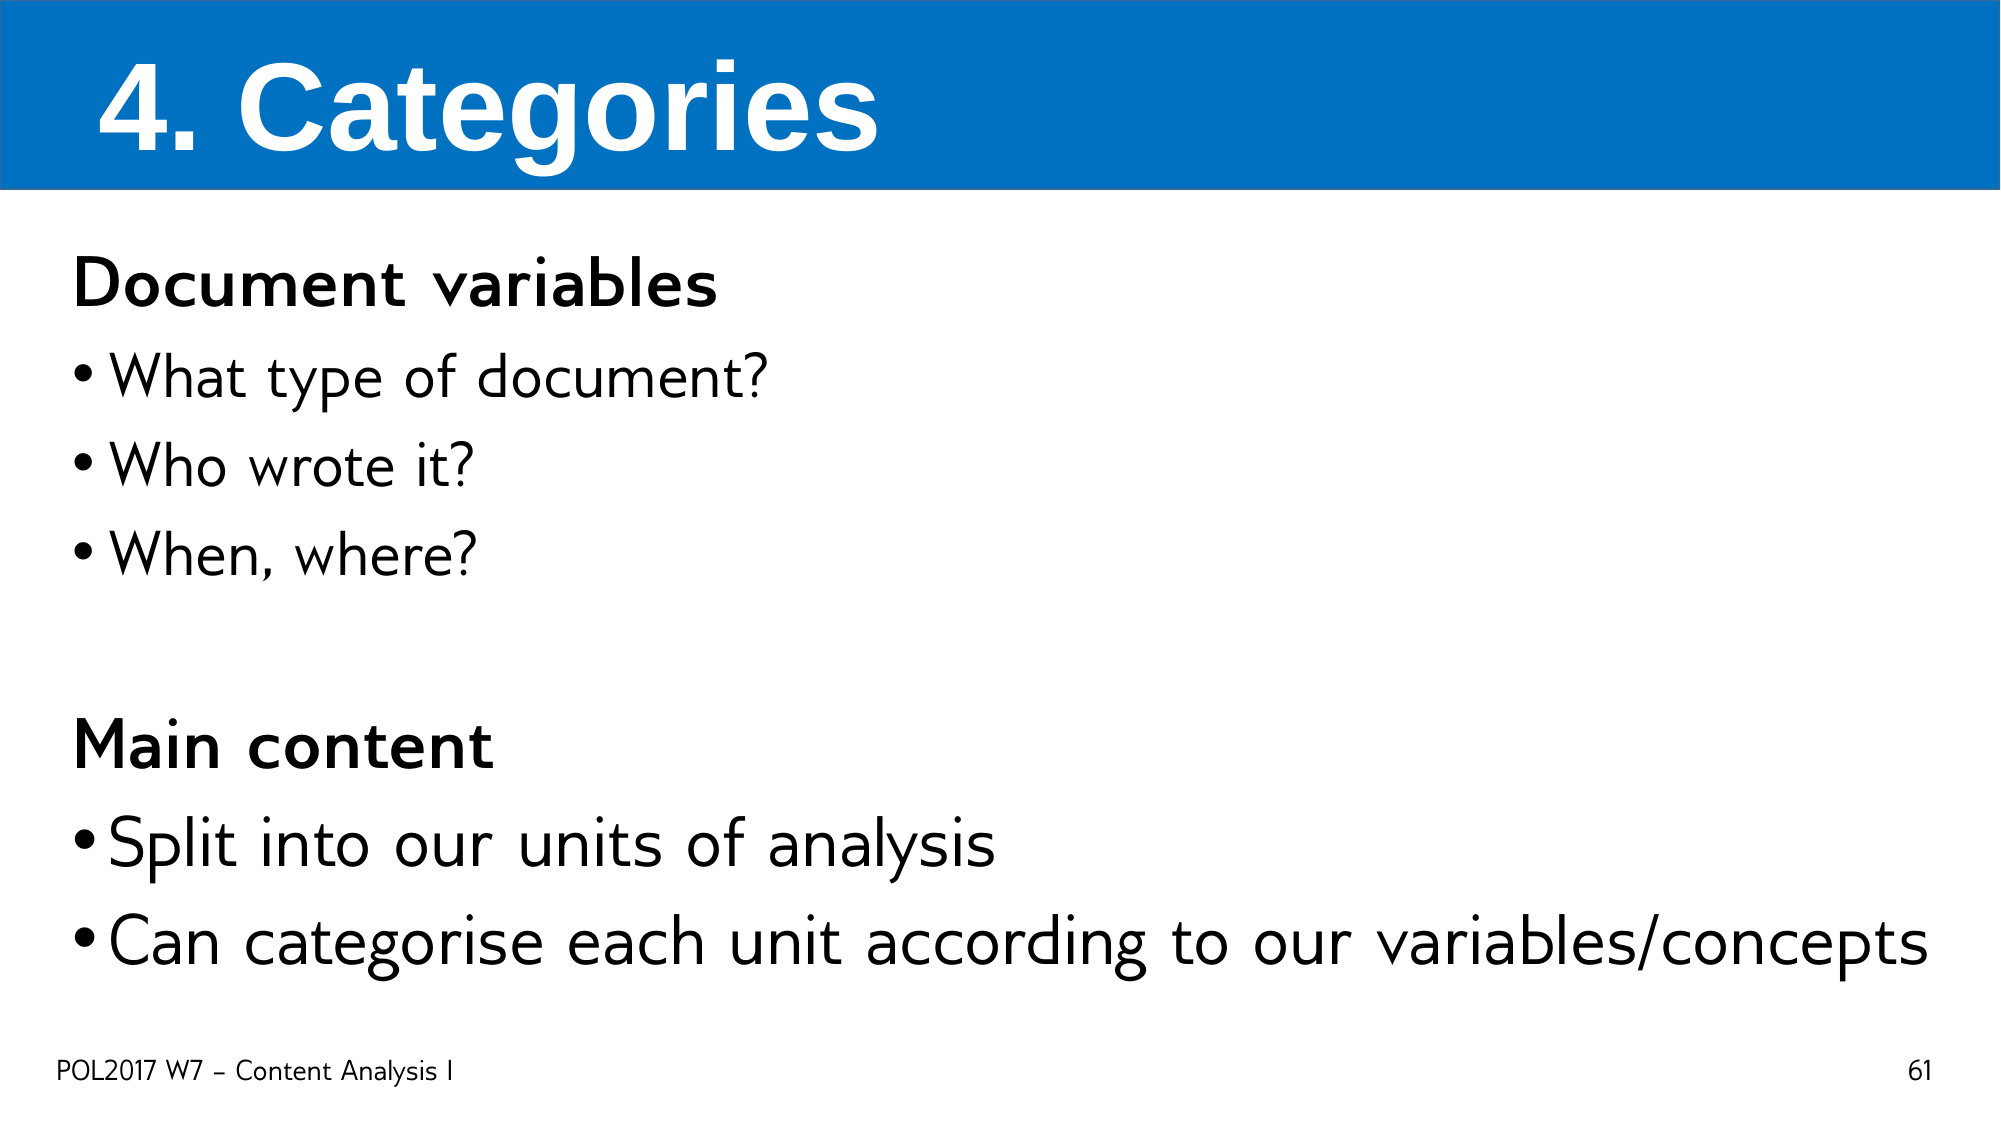

# 4. Categories
Document variables
What type of document?
Who wrote it?
When, where?

Main content
Split into our units of analysis
Can categorise each unit according to our variables/concepts
POL2017 W7 – Content Analysis I
61